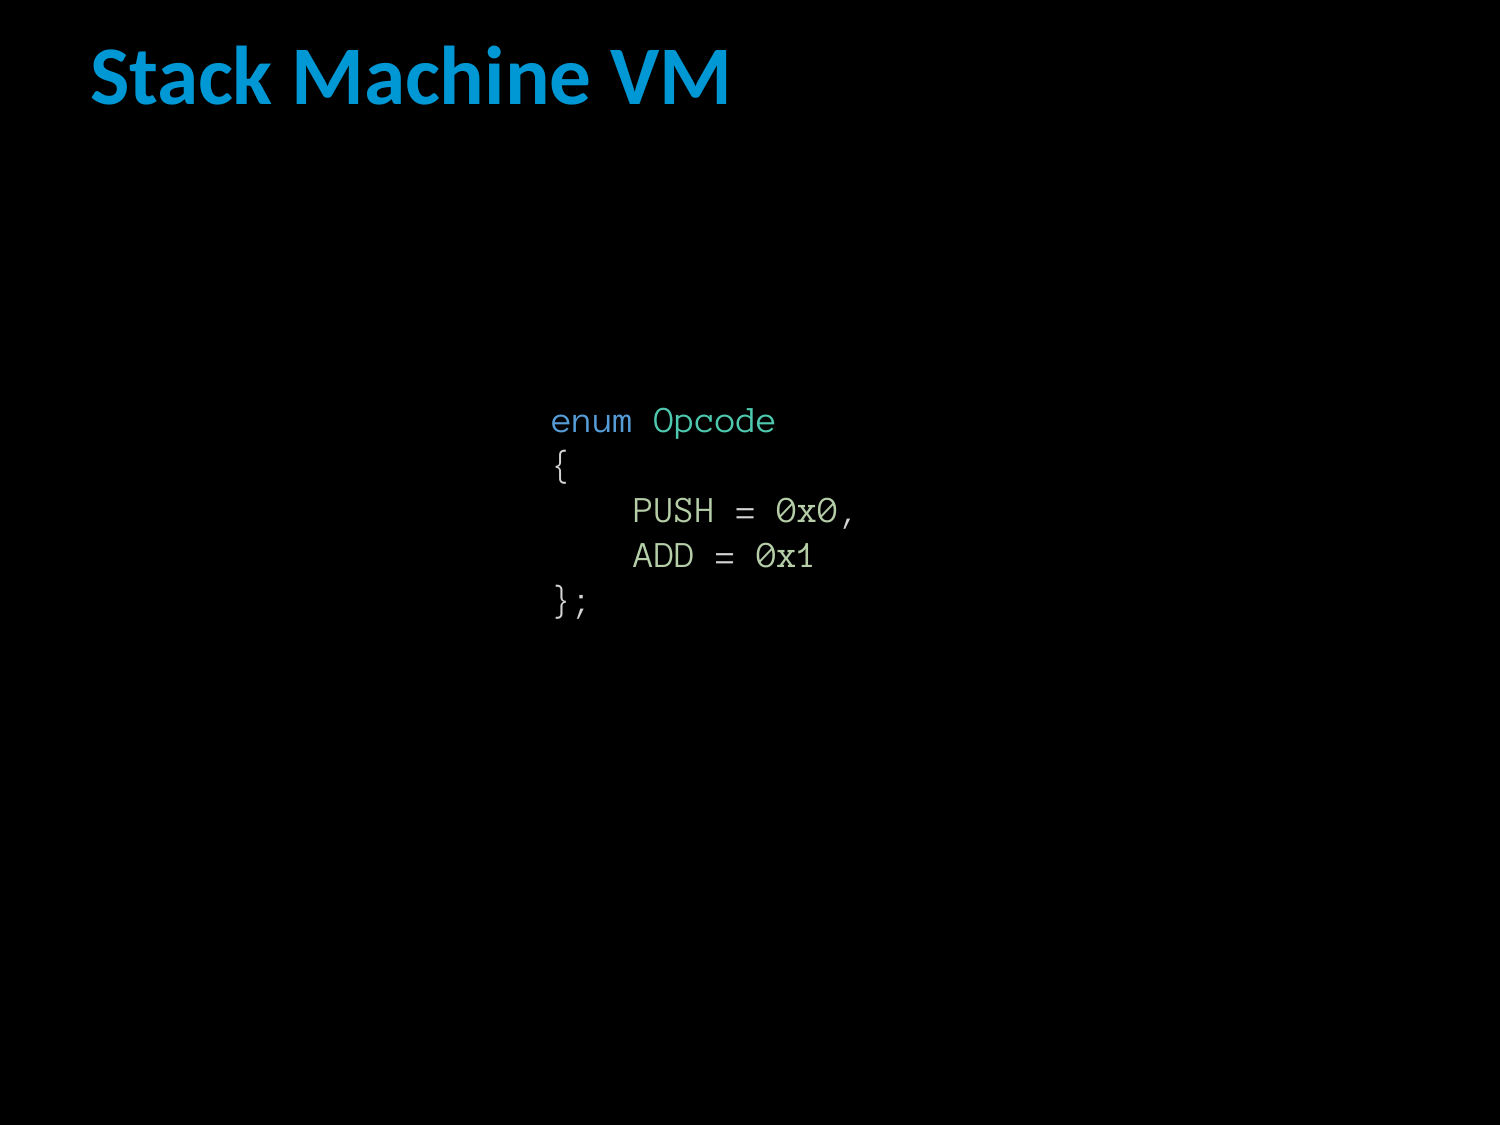

# Stack Machine VM

enum Opcode
{
    PUSH = 0x0,
    ADD = 0x1
};